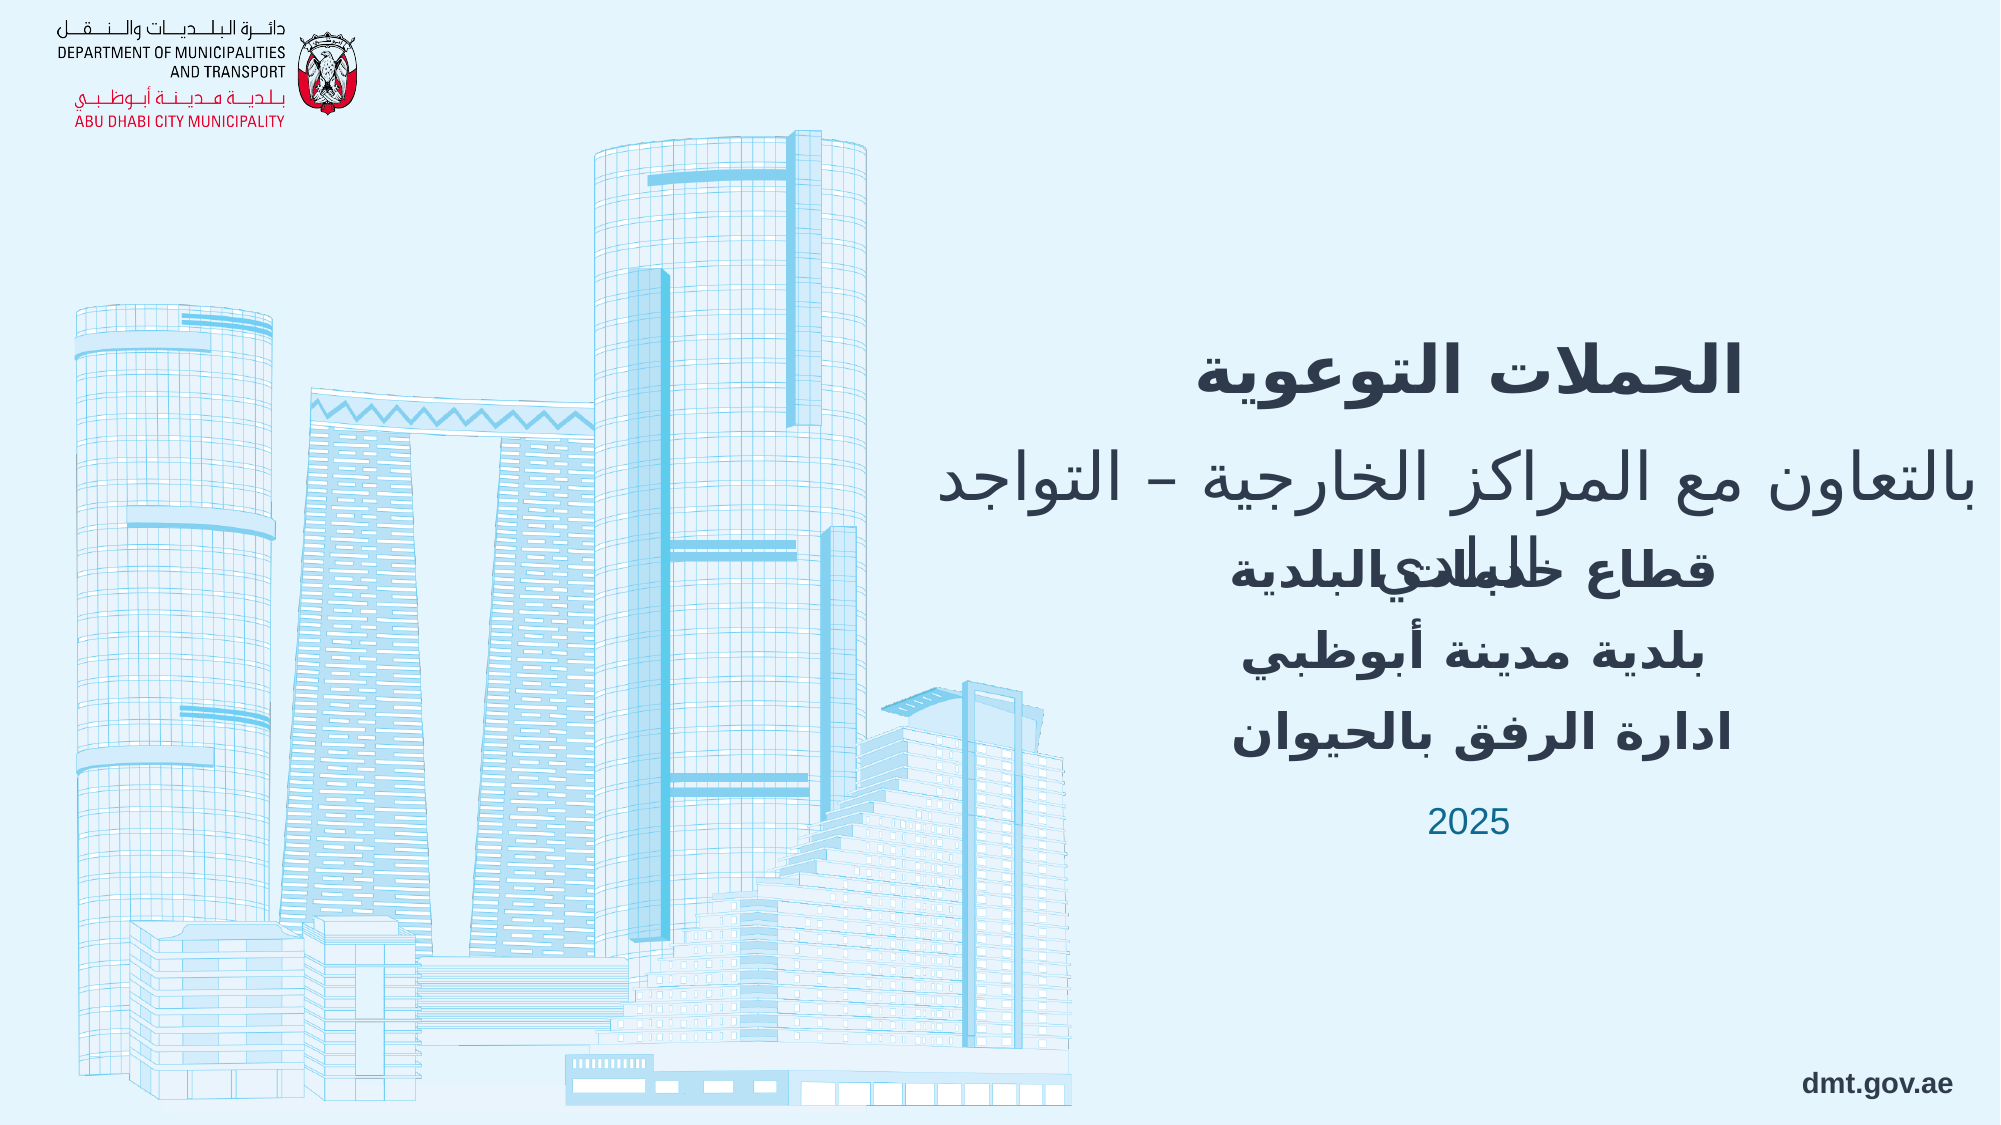

الحملات التوعوية
بالتعاون مع المراكز الخارجية – التواجد البلدي
قطاع خدمات البلدية
بلدية مدينة أبوظبي
ادارة الرفق بالحيوان
2025